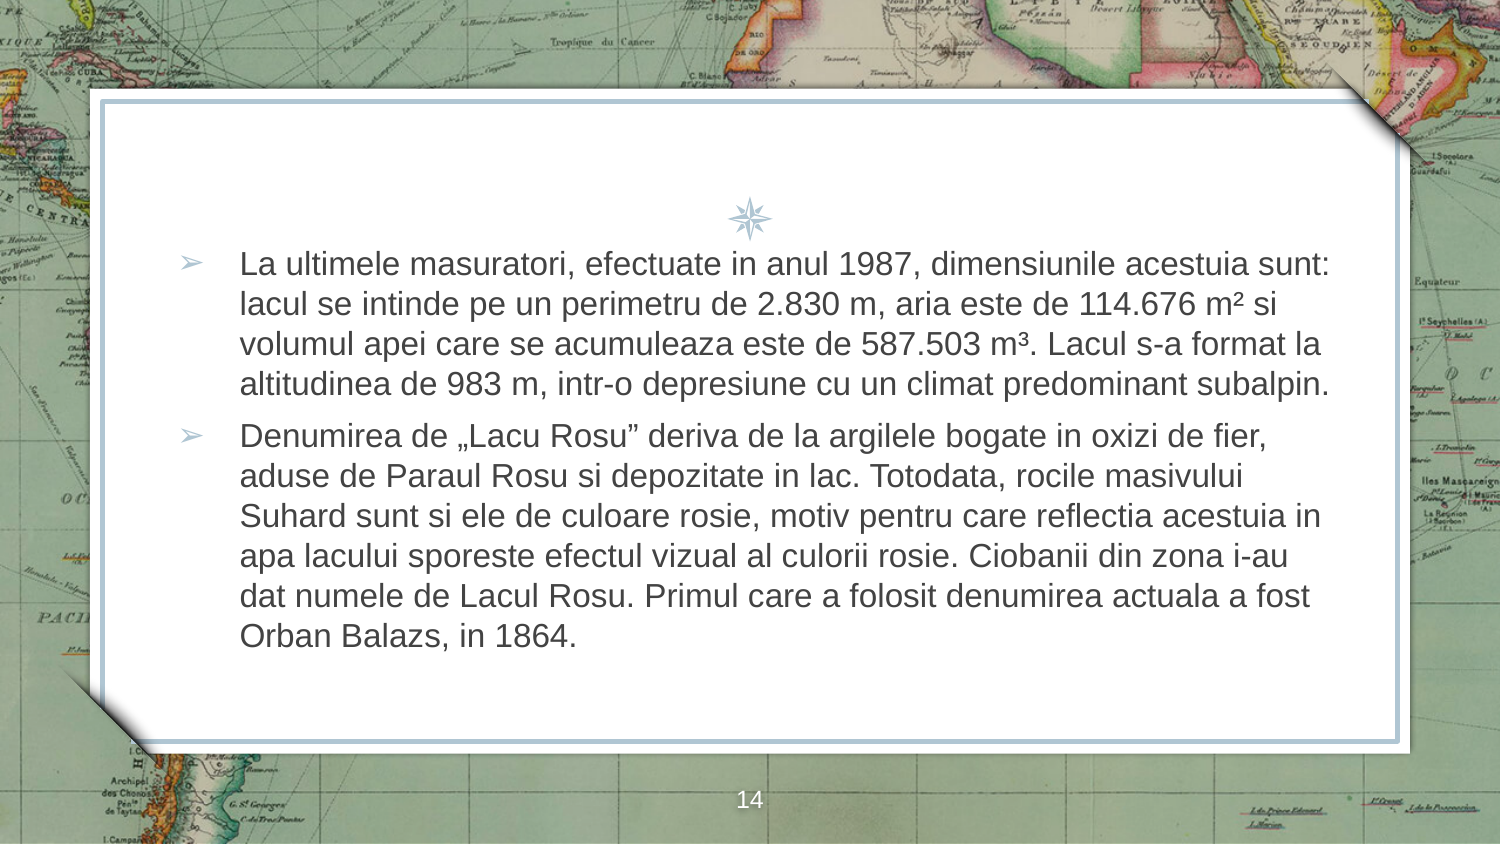

La ultimele masuratori, efectuate in anul 1987, dimensiunile acestuia sunt: lacul se intinde pe un perimetru de 2.830 m, aria este de 114.676 m² si volumul apei care se acumuleaza este de 587.503 m³. Lacul s-a format la altitudinea de 983 m, intr-o depresiune cu un climat predominant subalpin.
Denumirea de „Lacu Rosu” deriva de la argilele bogate in oxizi de fier, aduse de Paraul Rosu si depozitate in lac. Totodata, rocile masivului Suhard sunt si ele de culoare rosie, motiv pentru care reflectia acestuia in apa lacului sporeste efectul vizual al culorii rosie. Ciobanii din zona i-au dat numele de Lacul Rosu. Primul care a folosit denumirea actuala a fost Orban Balazs, in 1864.

14